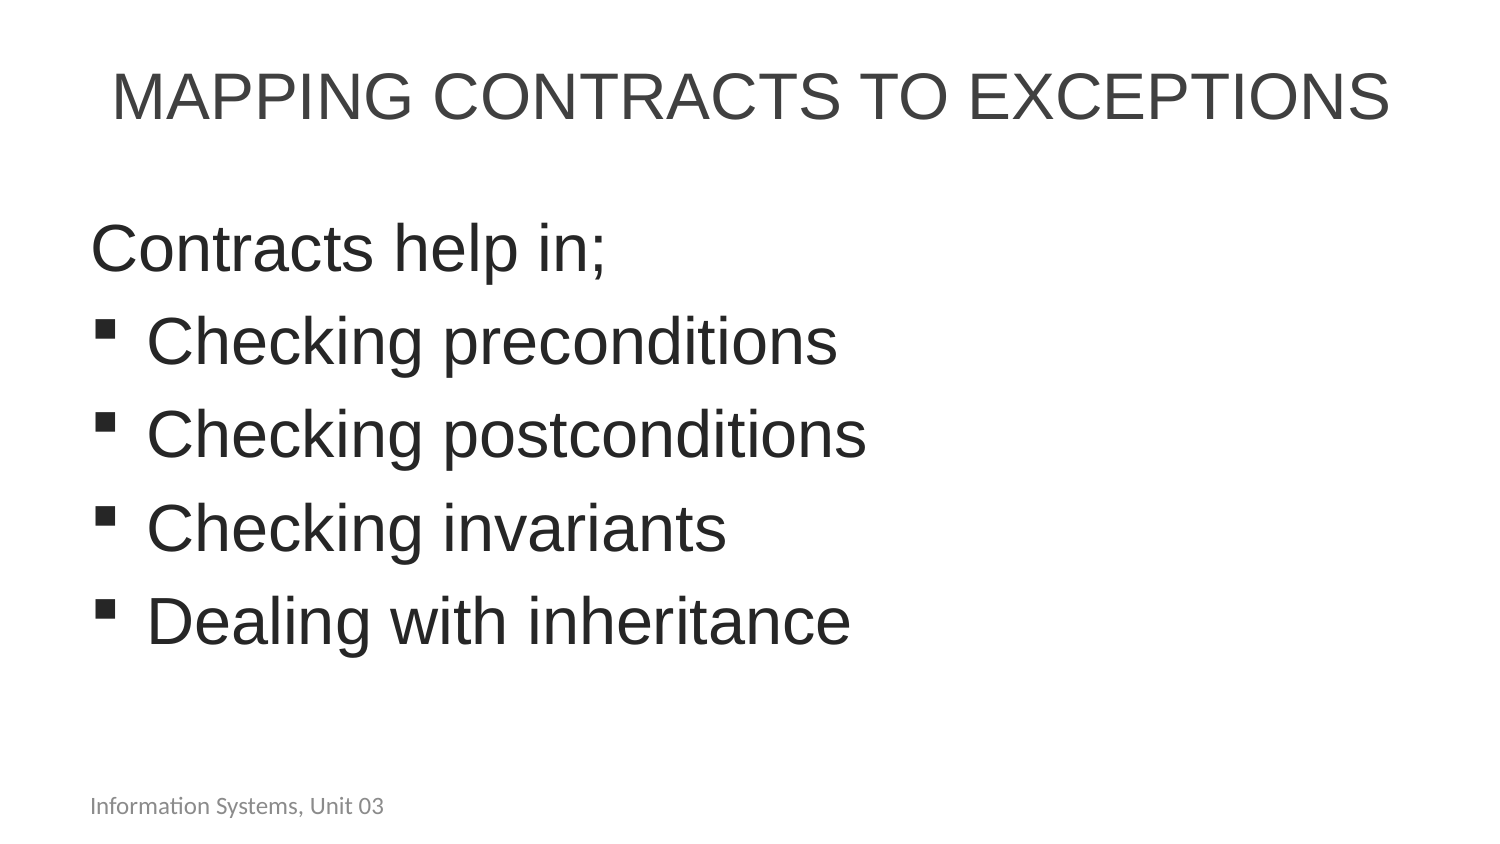

# Mapping contracts to exceptions
Contracts help in;
Checking preconditions
Checking postconditions
Checking invariants
Dealing with inheritance

Information Systems, Unit 03
167